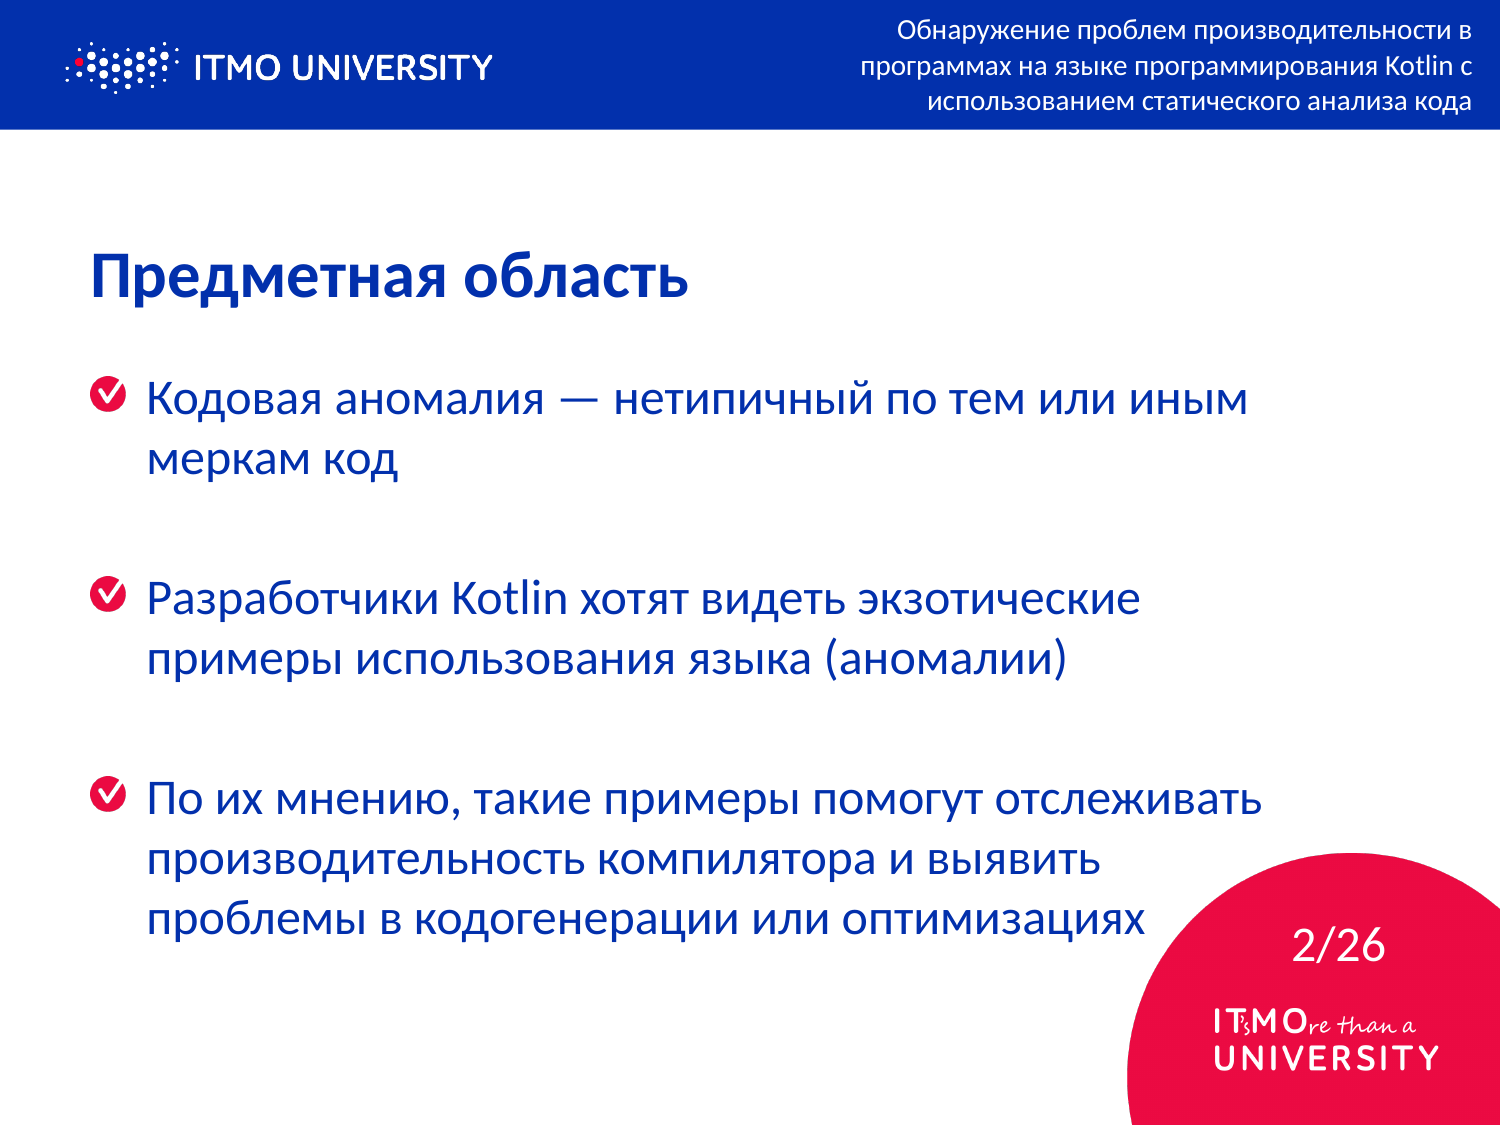

Обнаружение проблем производительности в программах на языке программирования Kotlin с использованием статического анализа кода
# Предметная область
Кодовая аномалия — нетипичный по тем или иным меркам код

Разработчики Kotlin хотят видеть экзотические примеры использования языка (аномалии)

По их мнению, такие примеры помогут отслеживать производительность компилятора и выявить проблемы в кодогенерации или оптимизациях
2/26